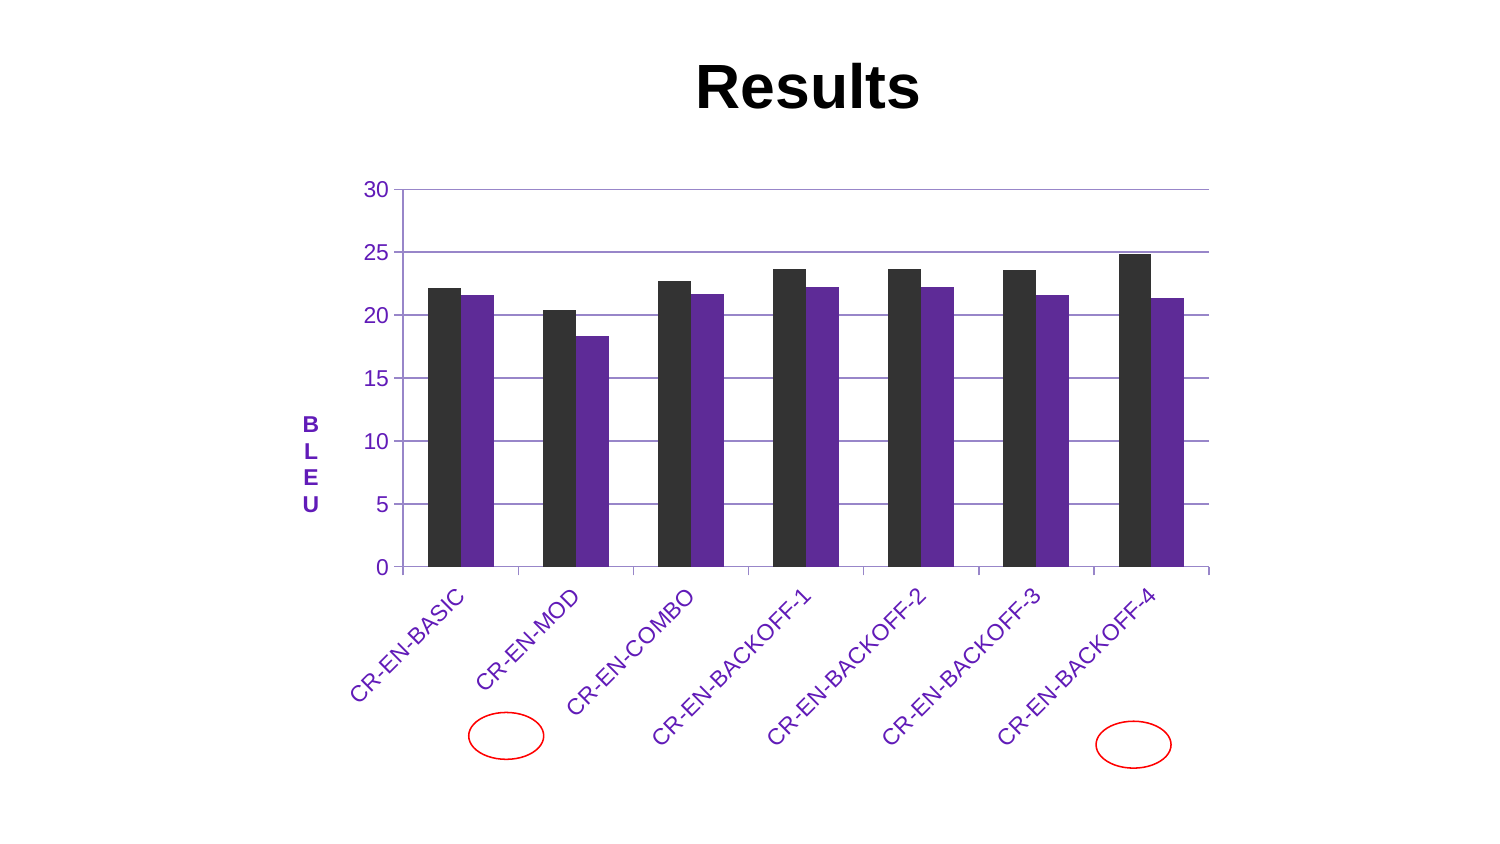

# Results

### Chart

| Category | Short-Sentences | Long Sentences |
|---|---|---|
| CR-EN-BASIC | 22.130000000000003 | 21.610000000000003 |
| CR-EN-MOD | 20.439999999999998 | 18.37 |
| CR-EN-COMBO | 22.74 | 21.66 |
| CR-EN-BACKOFF-1 | 23.69 | 22.2 |
| CR-EN-BACKOFF-2 | 23.69 | 22.2 |
| CR-EN-BACKOFF-3 | 23.58 | 21.59 |
| CR-EN-BACKOFF-4 | 24.9 | 21.36 |